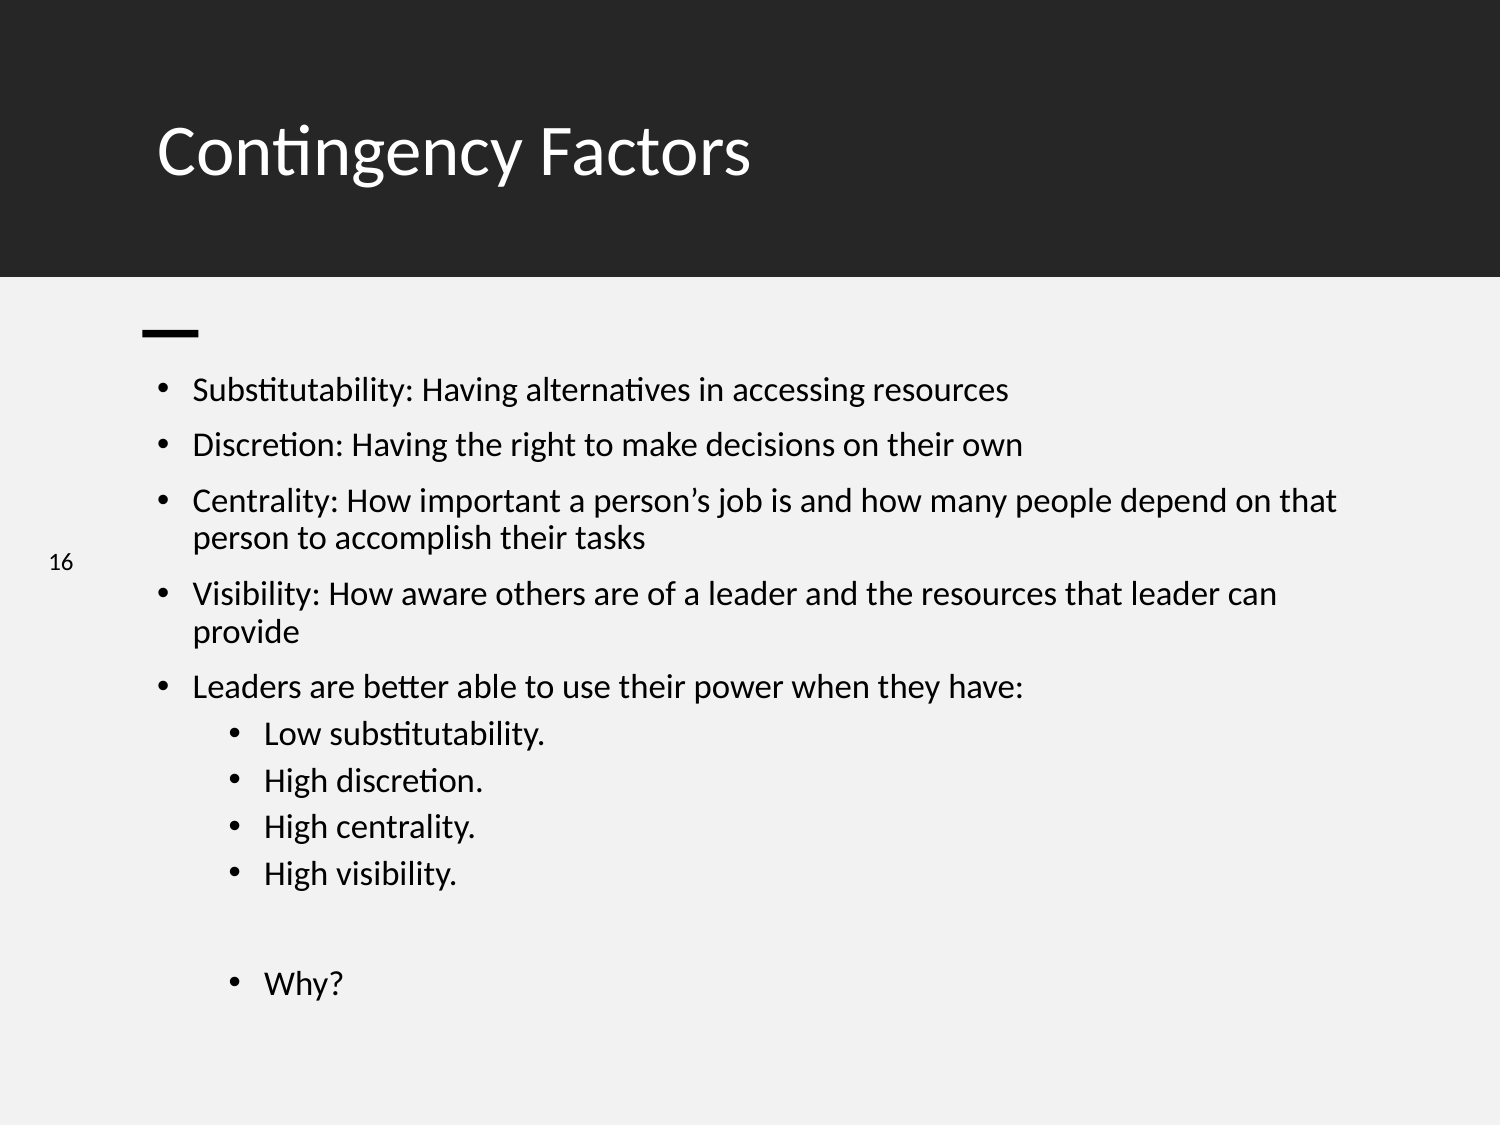

# Contingency Factors

Substitutability: Having alternatives in accessing resources
Discretion: Having the right to make decisions on their own
Centrality: How important a person’s job is and how many people depend on that person to accomplish their tasks
Visibility: How aware others are of a leader and the resources that leader can provide
Leaders are better able to use their power when they have:
Low substitutability.
High discretion.
High centrality.
High visibility.

Why?
16